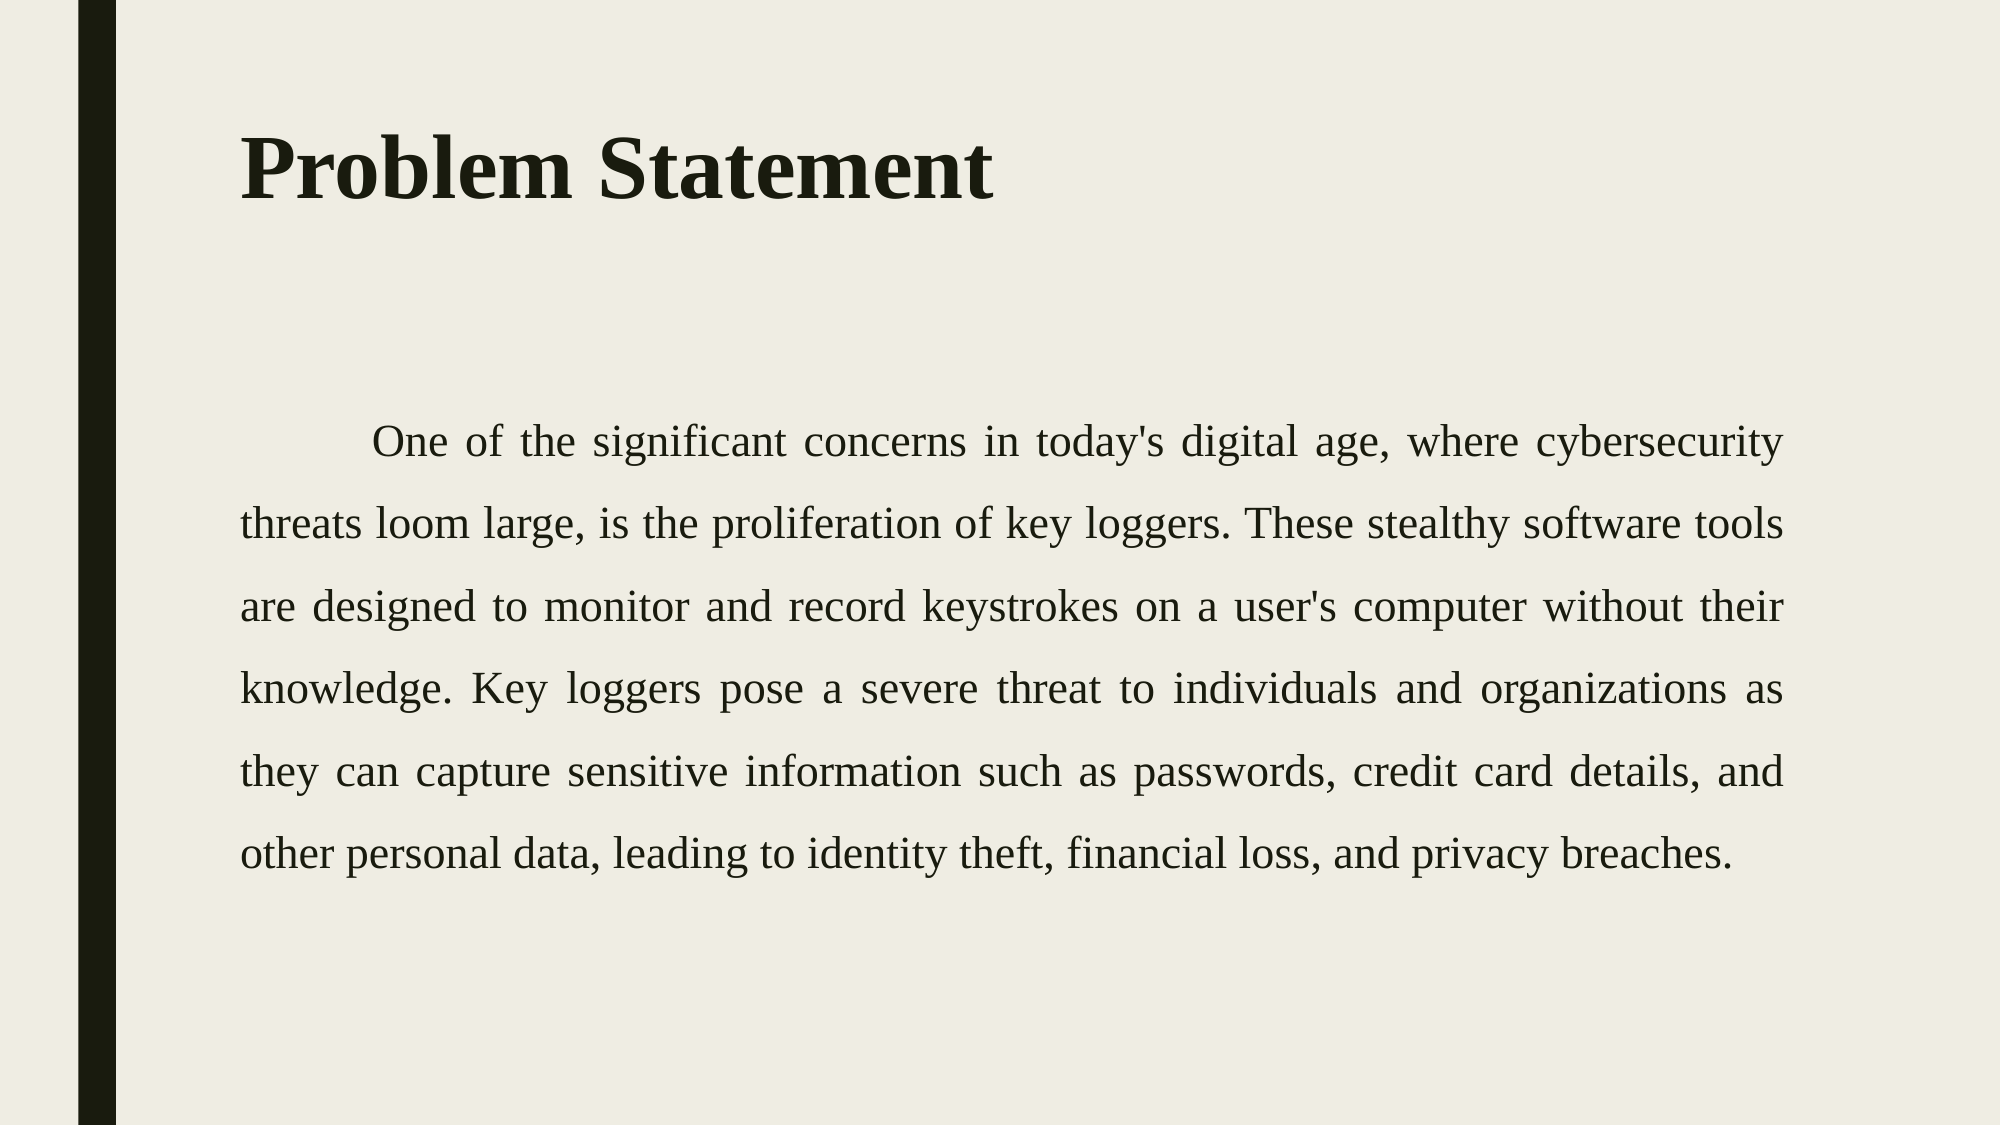

# Problem Statement
	 One of the significant concerns in today's digital age, where cybersecurity threats loom large, is the proliferation of key loggers. These stealthy software tools are designed to monitor and record keystrokes on a user's computer without their knowledge. Key loggers pose a severe threat to individuals and organizations as they can capture sensitive information such as passwords, credit card details, and other personal data, leading to identity theft, financial loss, and privacy breaches.